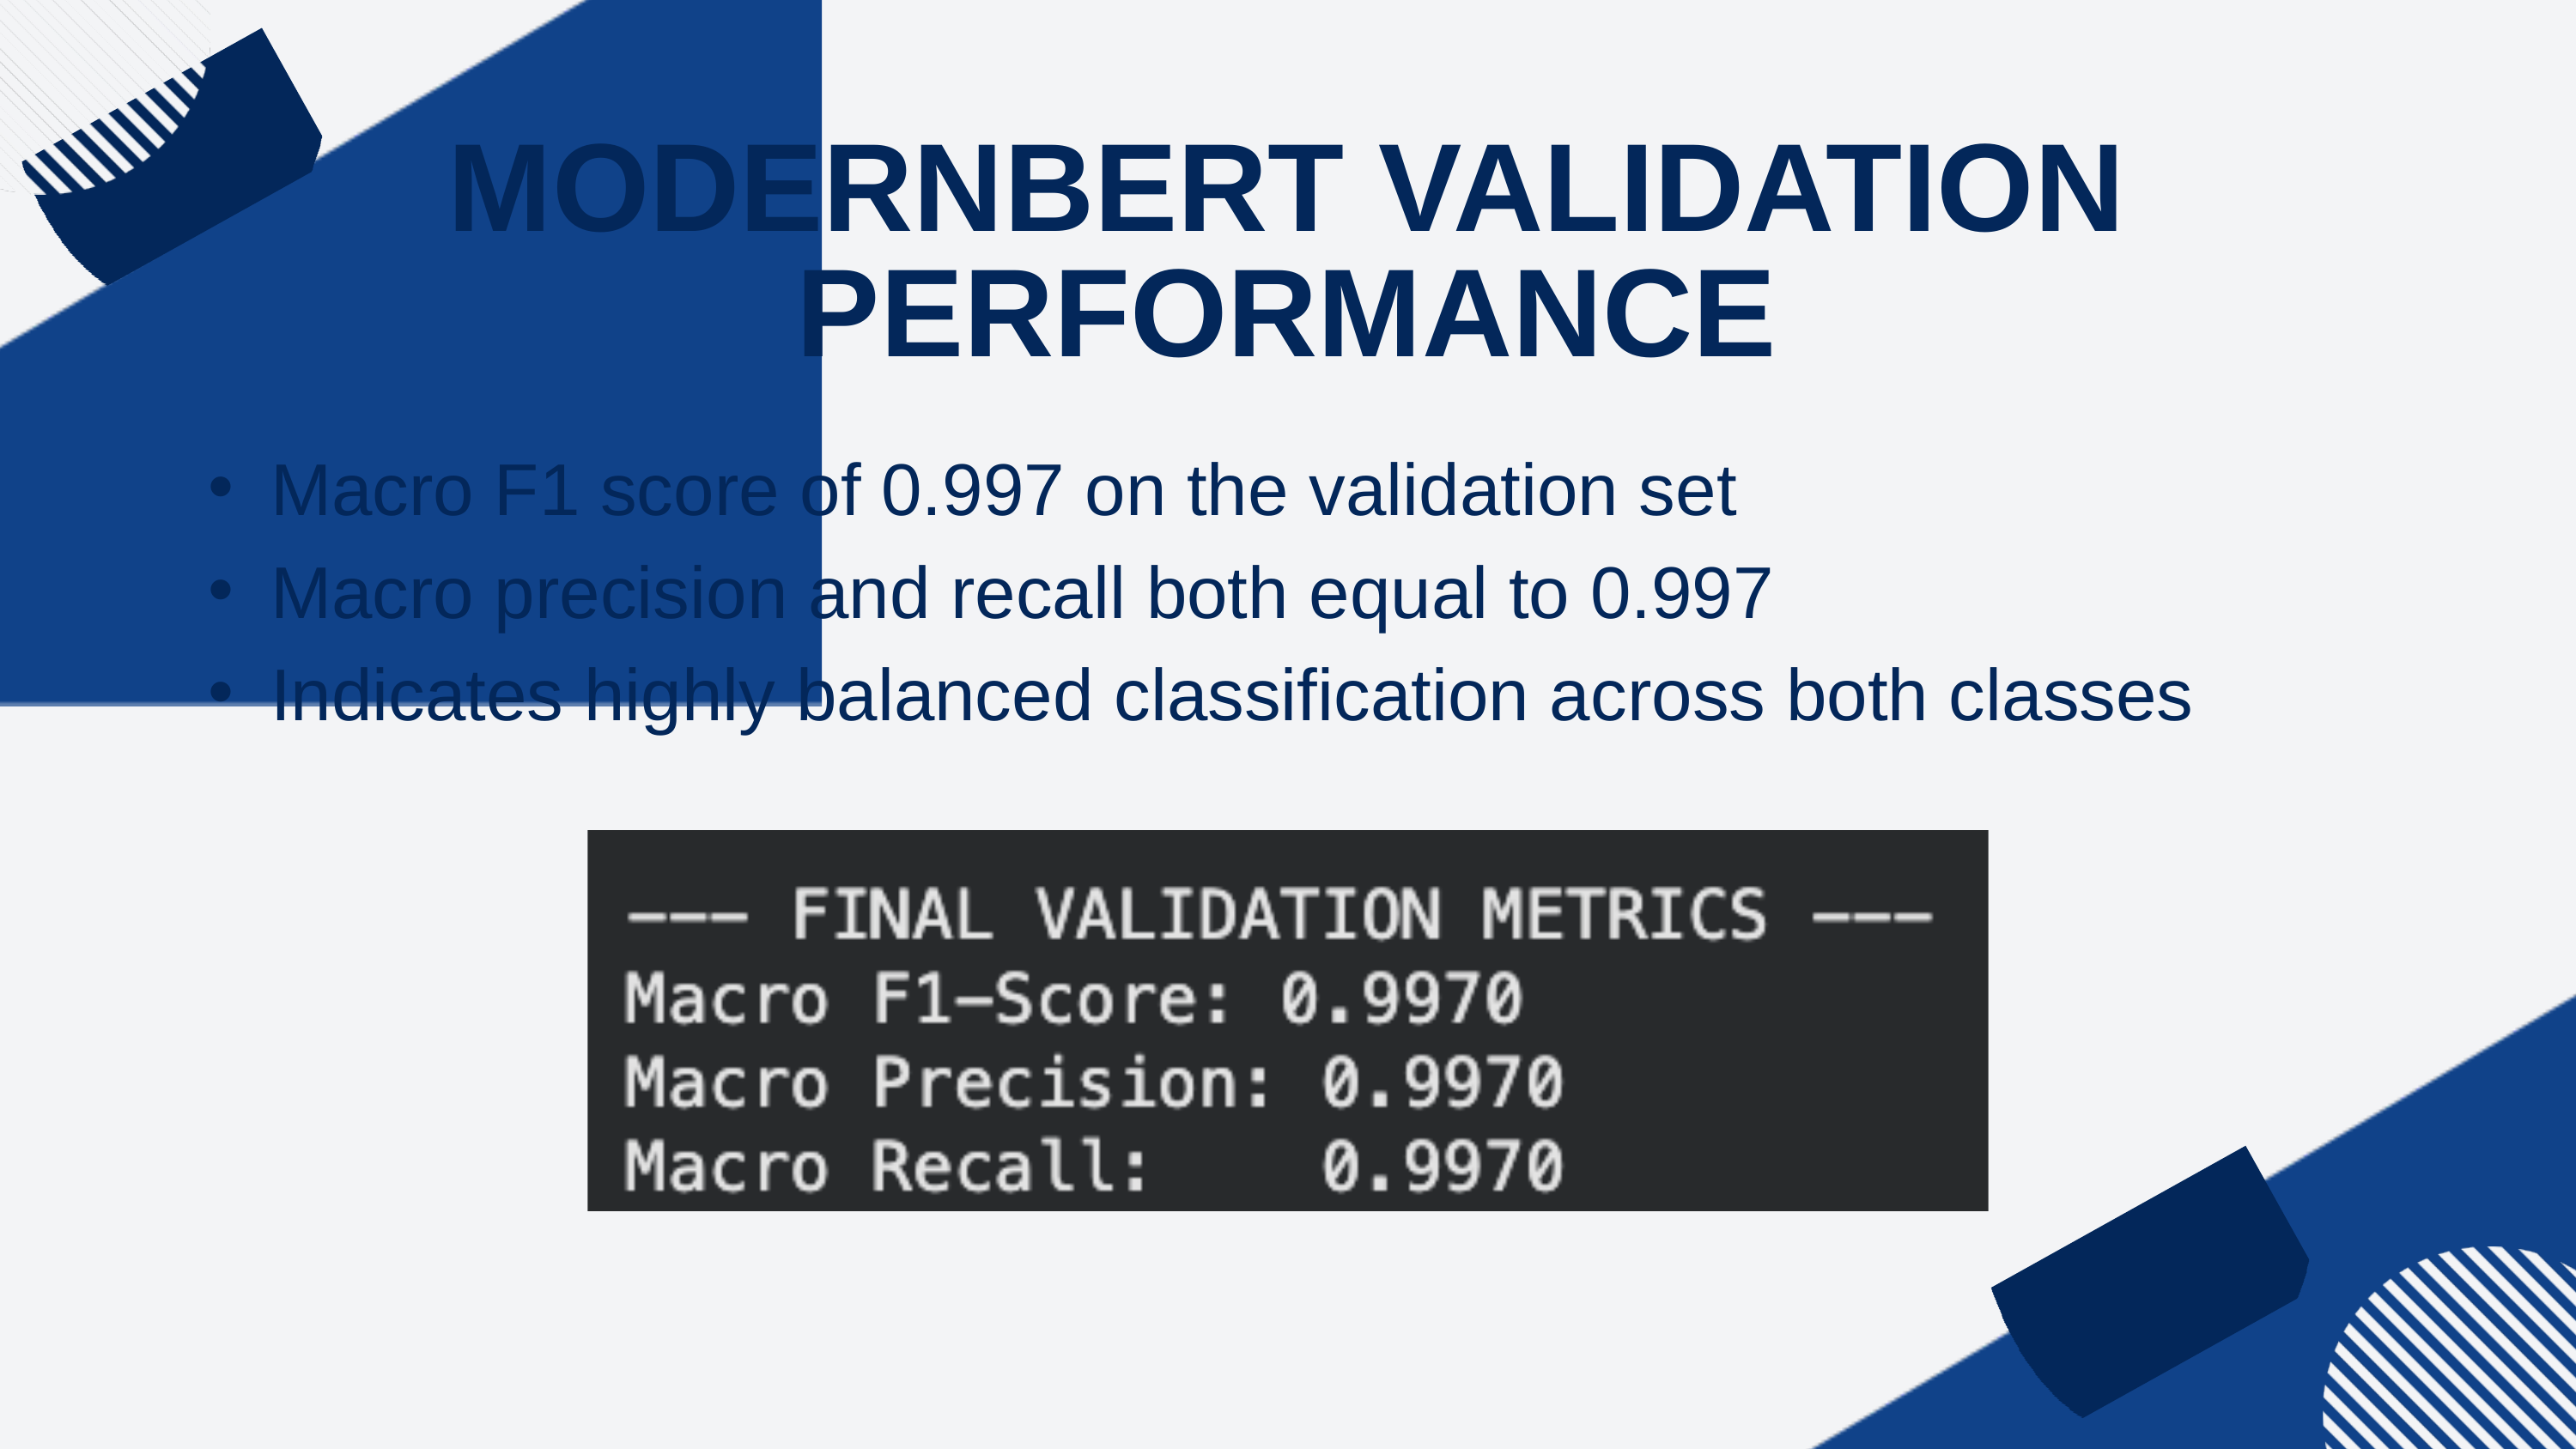

MODERNBERT VALIDATION PERFORMANCE
Macro F1 score of 0.997 on the validation set
Macro precision and recall both equal to 0.997
Indicates highly balanced classification across both classes